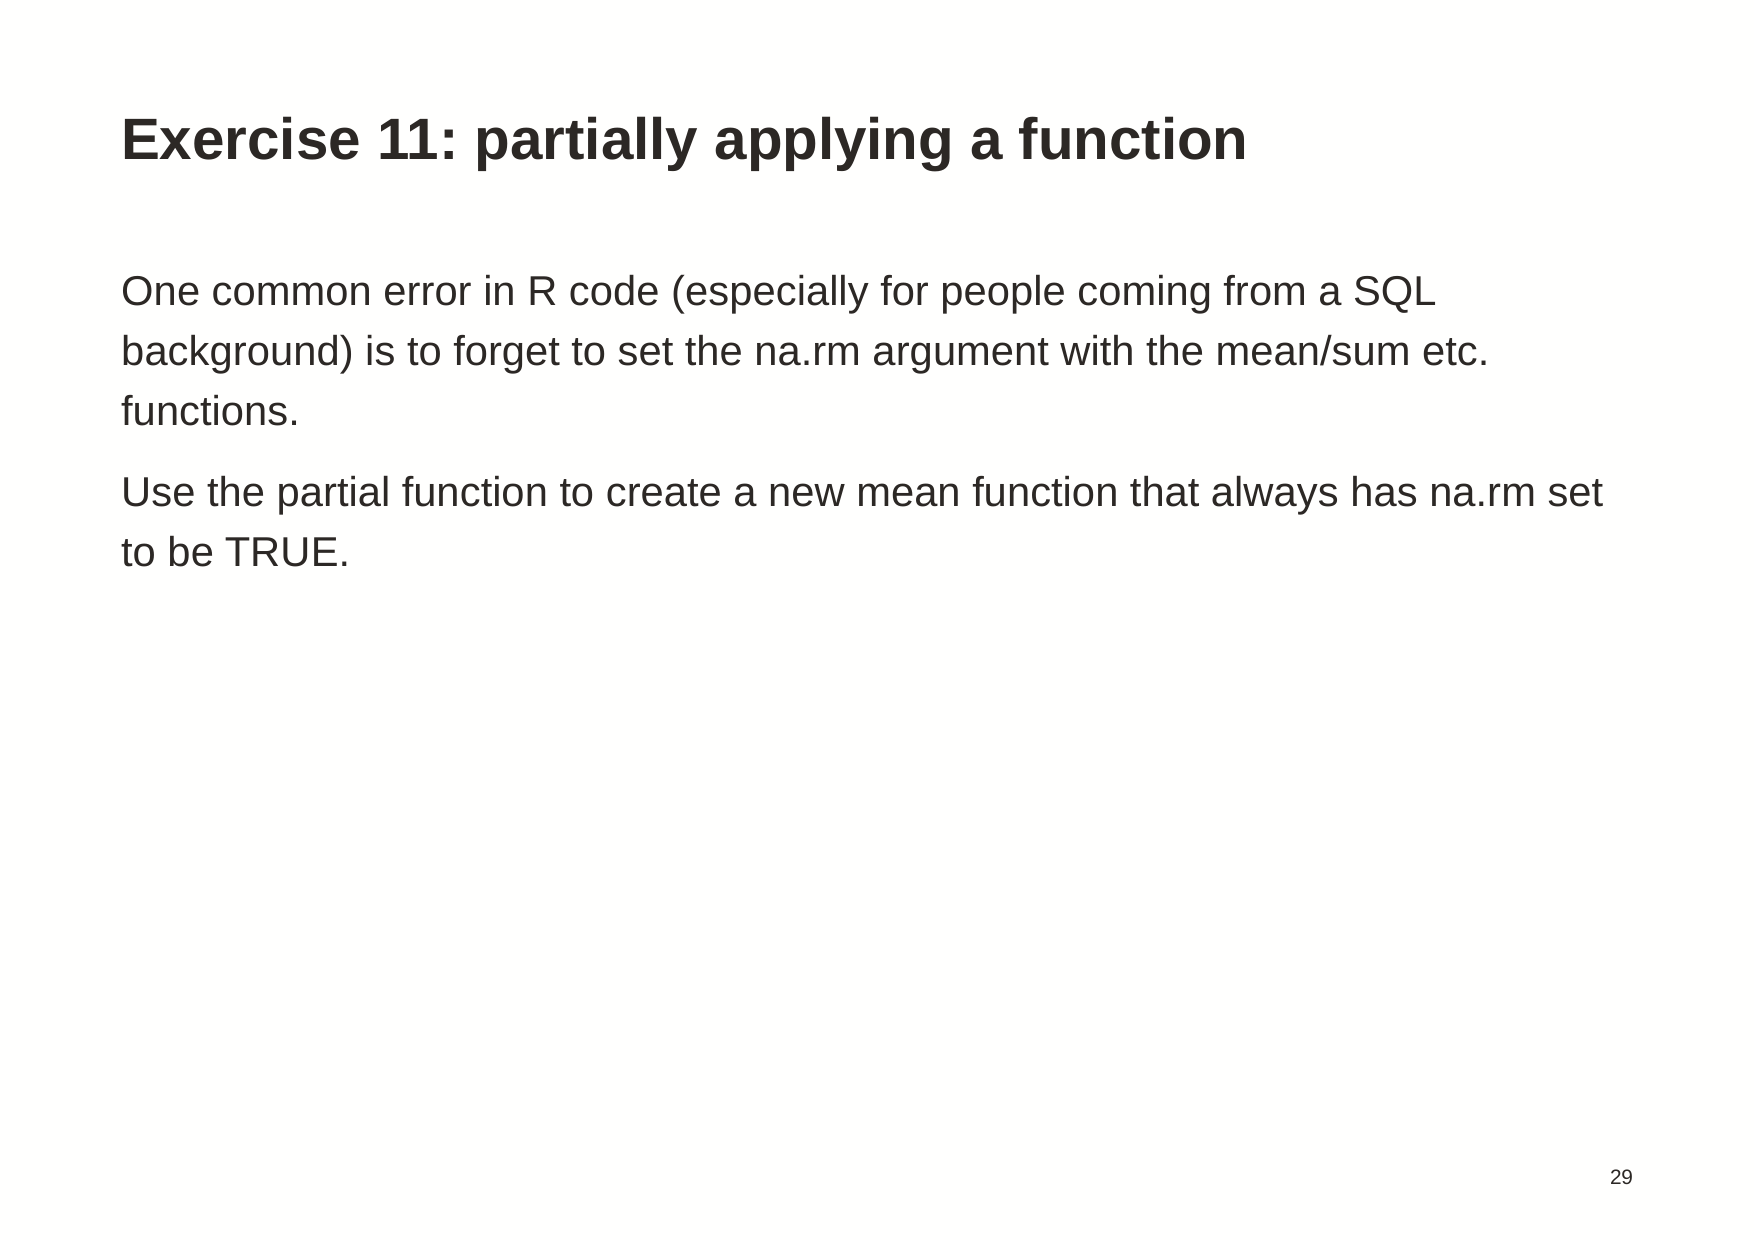

# Exercise 11: partially applying a function
One common error in R code (especially for people coming from a SQL background) is to forget to set the na.rm argument with the mean/sum etc. functions.
Use the partial function to create a new mean function that always has na.rm set to be TRUE.
29